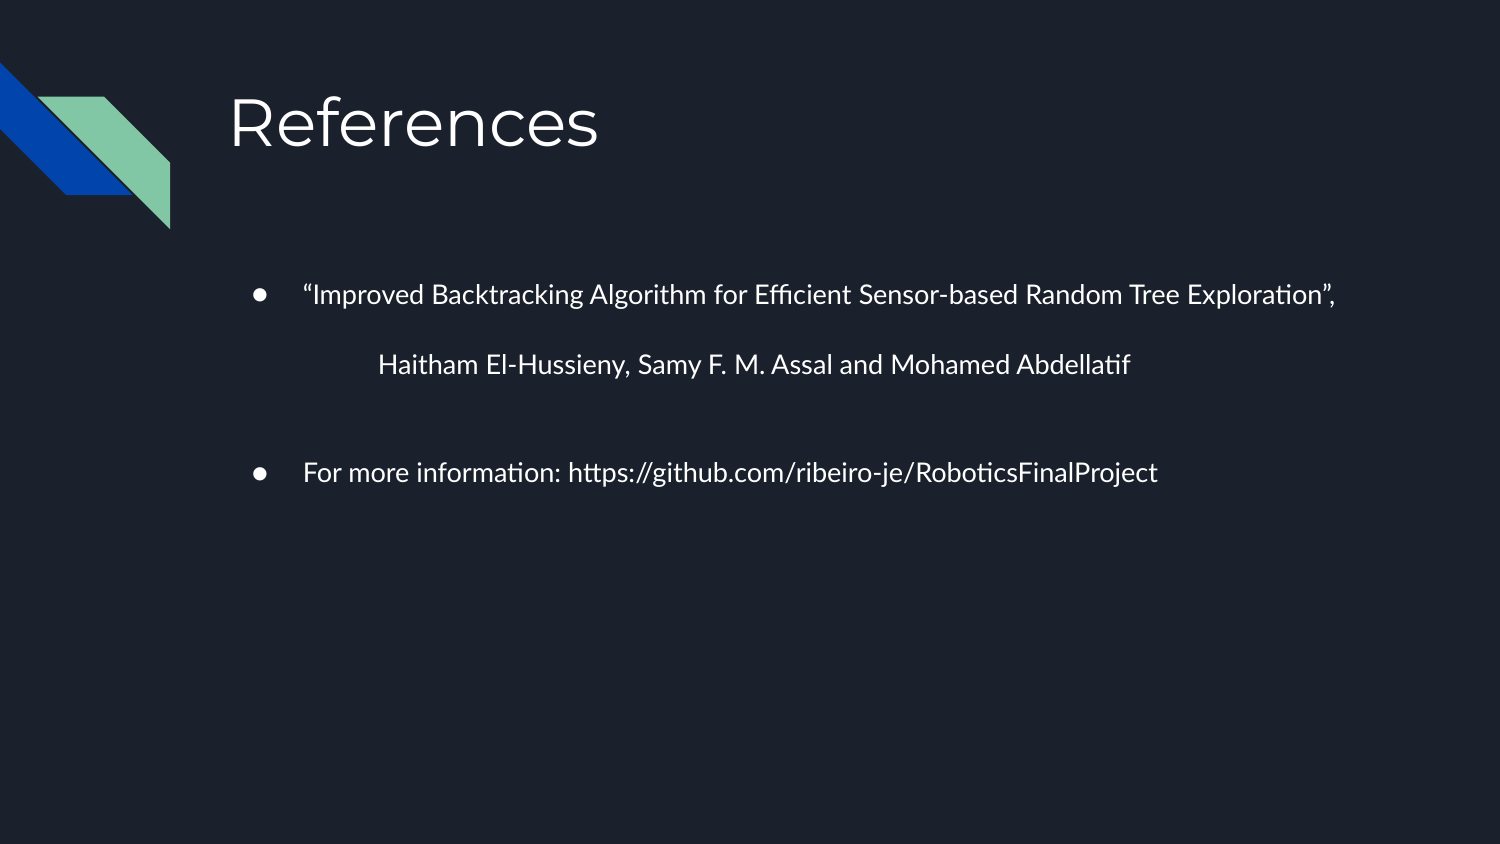

# References
“Improved Backtracking Algorithm for Efficient Sensor-based Random Tree Exploration”,
Haitham El-Hussieny, Samy F. M. Assal and Mohamed Abdellatif
For more information: https://github.com/ribeiro-je/RoboticsFinalProject